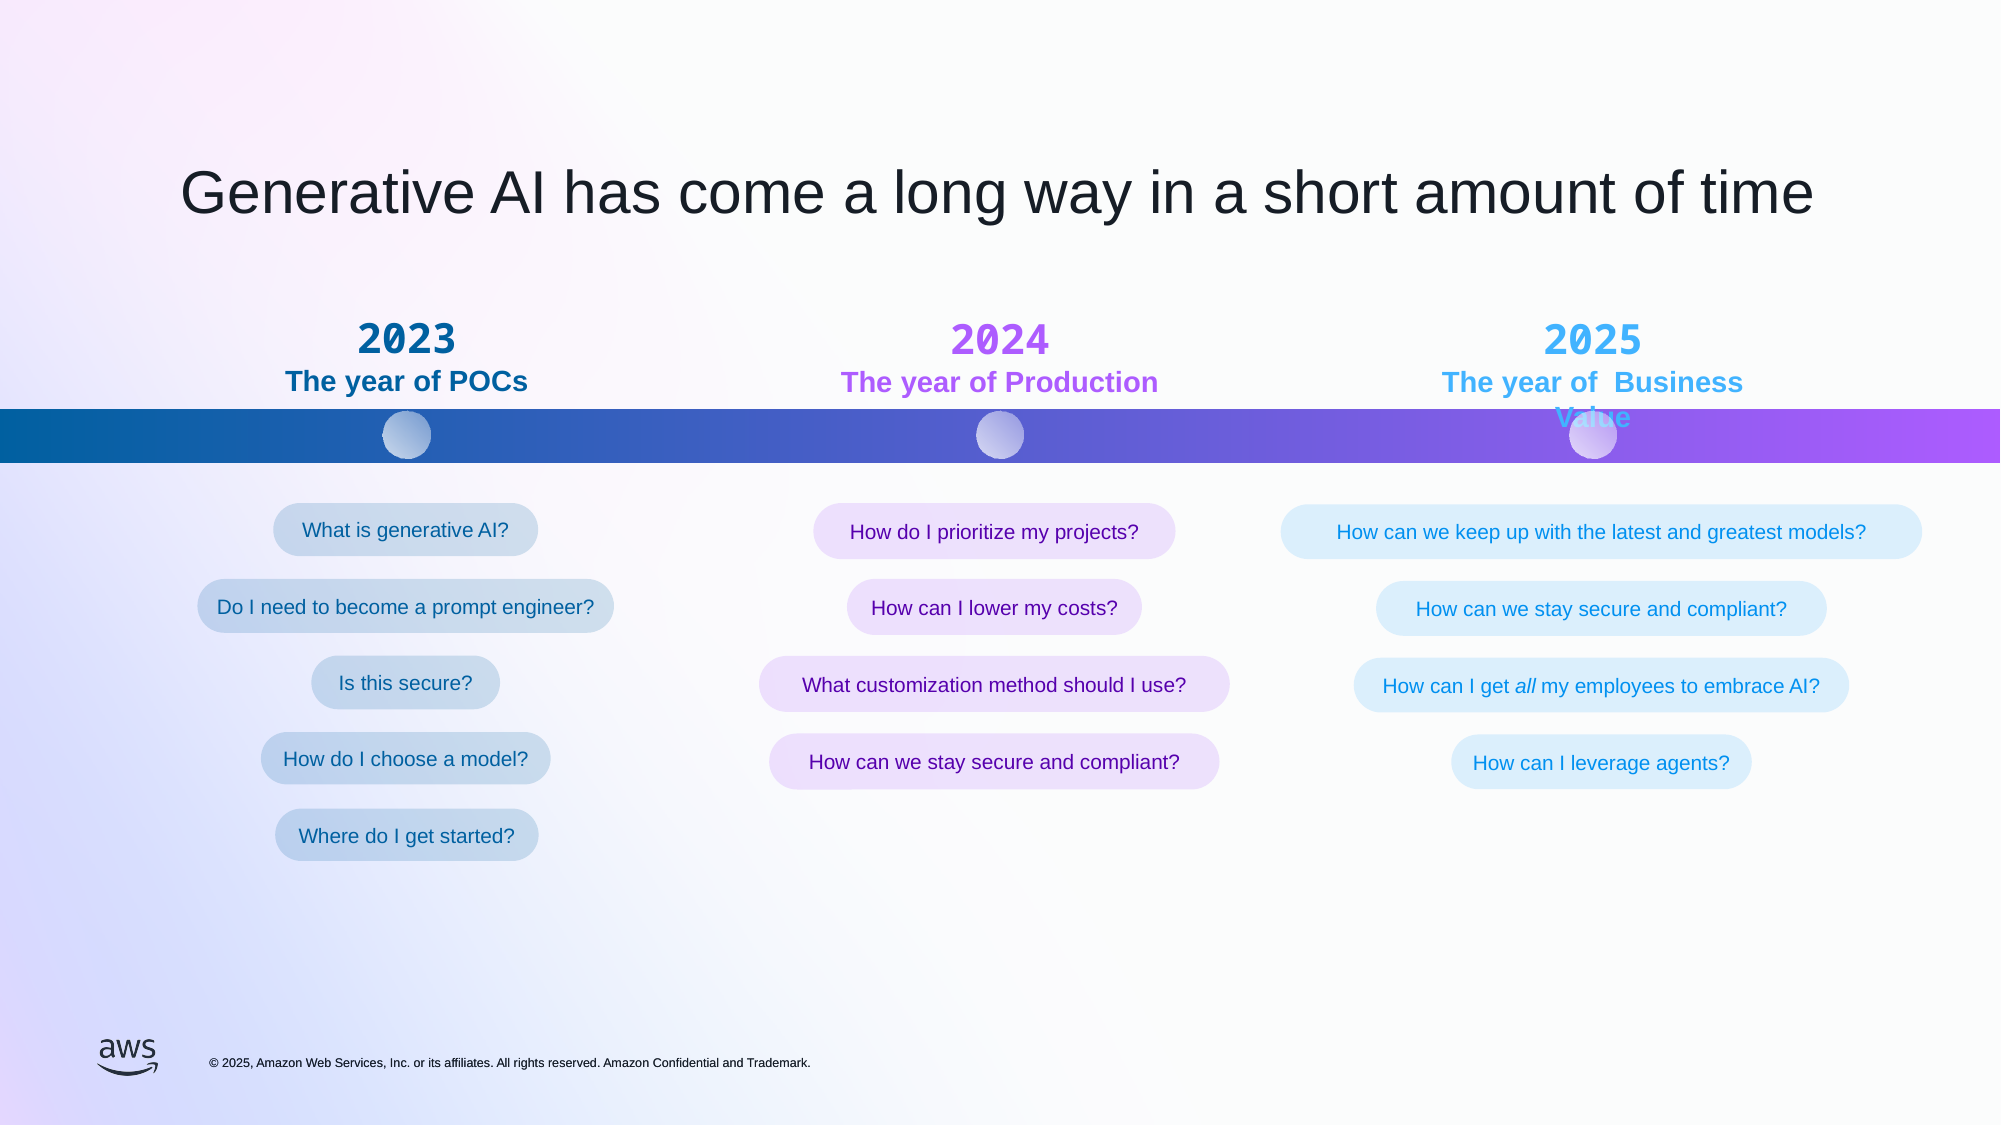

# Generative AI has come a long way in a short amount of time
2023
The year of POCs

2024
The year of Production

2025
The year of  Business Value

What is generative AI?
Do I need to become a prompt engineer?
Is this secure?
How do I choose a model?
Where do I get started?
How do I prioritize my projects?
How can I lower my costs?
What customization method should I use?
How can we stay secure and compliant?
How can we keep up with the latest and greatest models?
How can we stay secure and compliant?
How can I get all my employees to embrace AI?
How can I leverage agents?